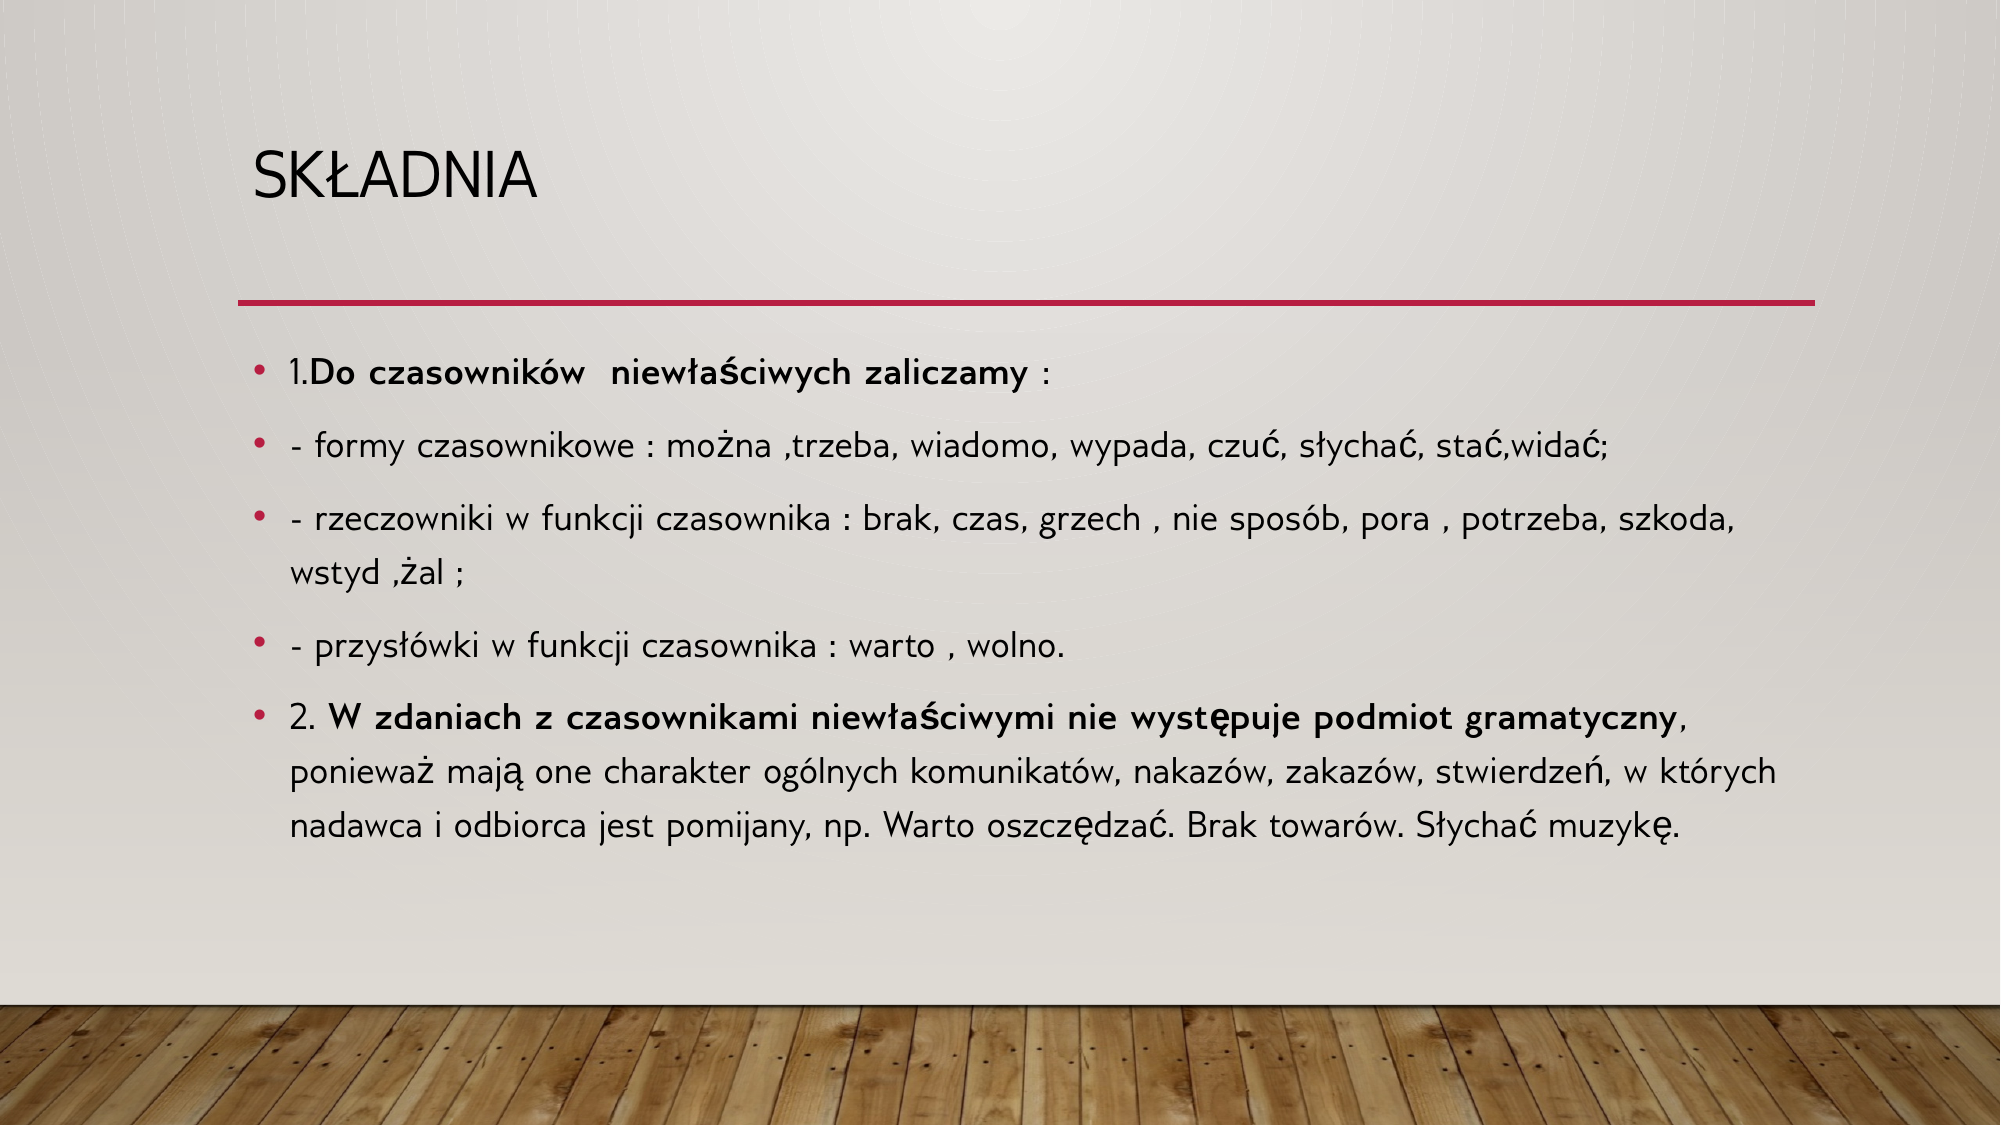

# Składnia
1.Do czasowników  niewłaściwych zaliczamy :
- formy czasownikowe : można ,trzeba, wiadomo, wypada, czuć, słychać, stać,widać;
- rzeczowniki w funkcji czasownika : brak, czas, grzech , nie sposób, pora , potrzeba, szkoda, wstyd ,żal ;
- przysłówki w funkcji czasownika : warto , wolno.
2. W zdaniach z czasownikami niewłaściwymi nie występuje podmiot gramatyczny, ponieważ mają one charakter ogólnych komunikatów, nakazów, zakazów, stwierdzeń, w których nadawca i odbiorca jest pomijany, np. Warto oszczędzać. Brak towarów. Słychać muzykę.